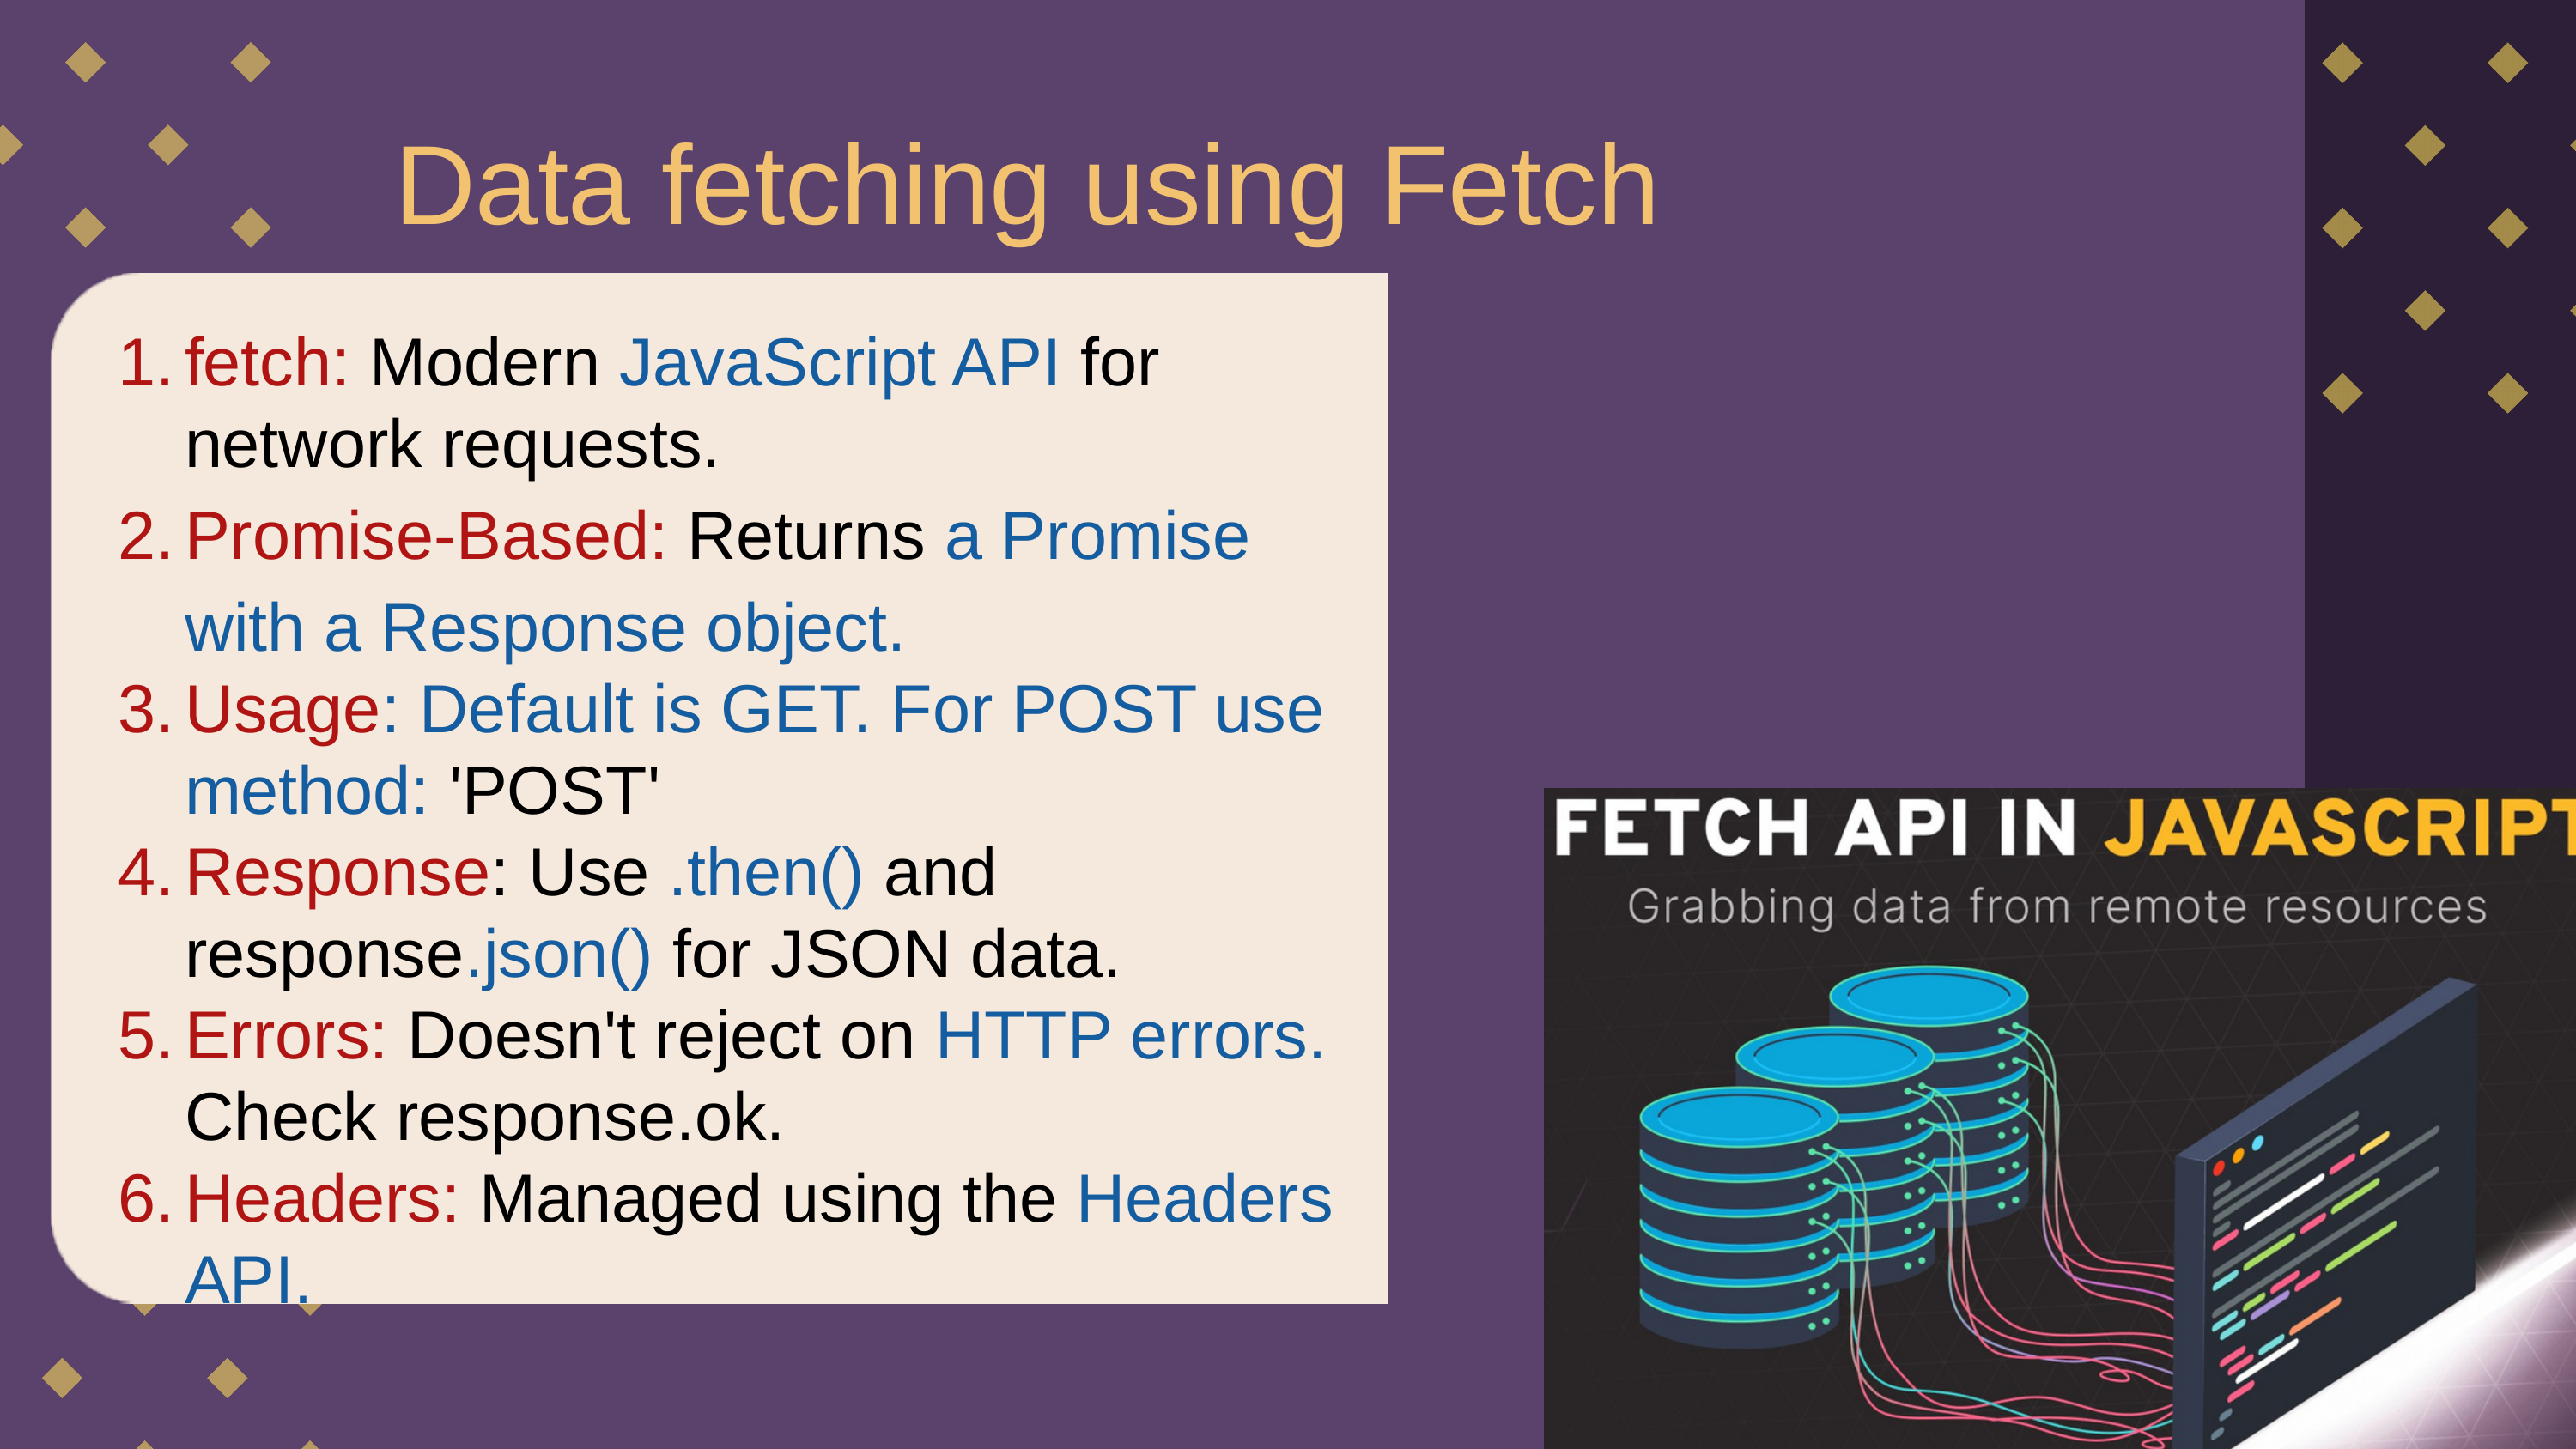

Data fetching using Fetch

fetch: Modern JavaScript API for network requests.
Promise-Based: Returns a Promise with a Response object.
Usage: Default is GET. For POST use method: 'POST'
Response: Use .then() and response.json() for JSON data.
Errors: Doesn't reject on HTTP errors. Check response.ok.
Headers: Managed using the Headers API.